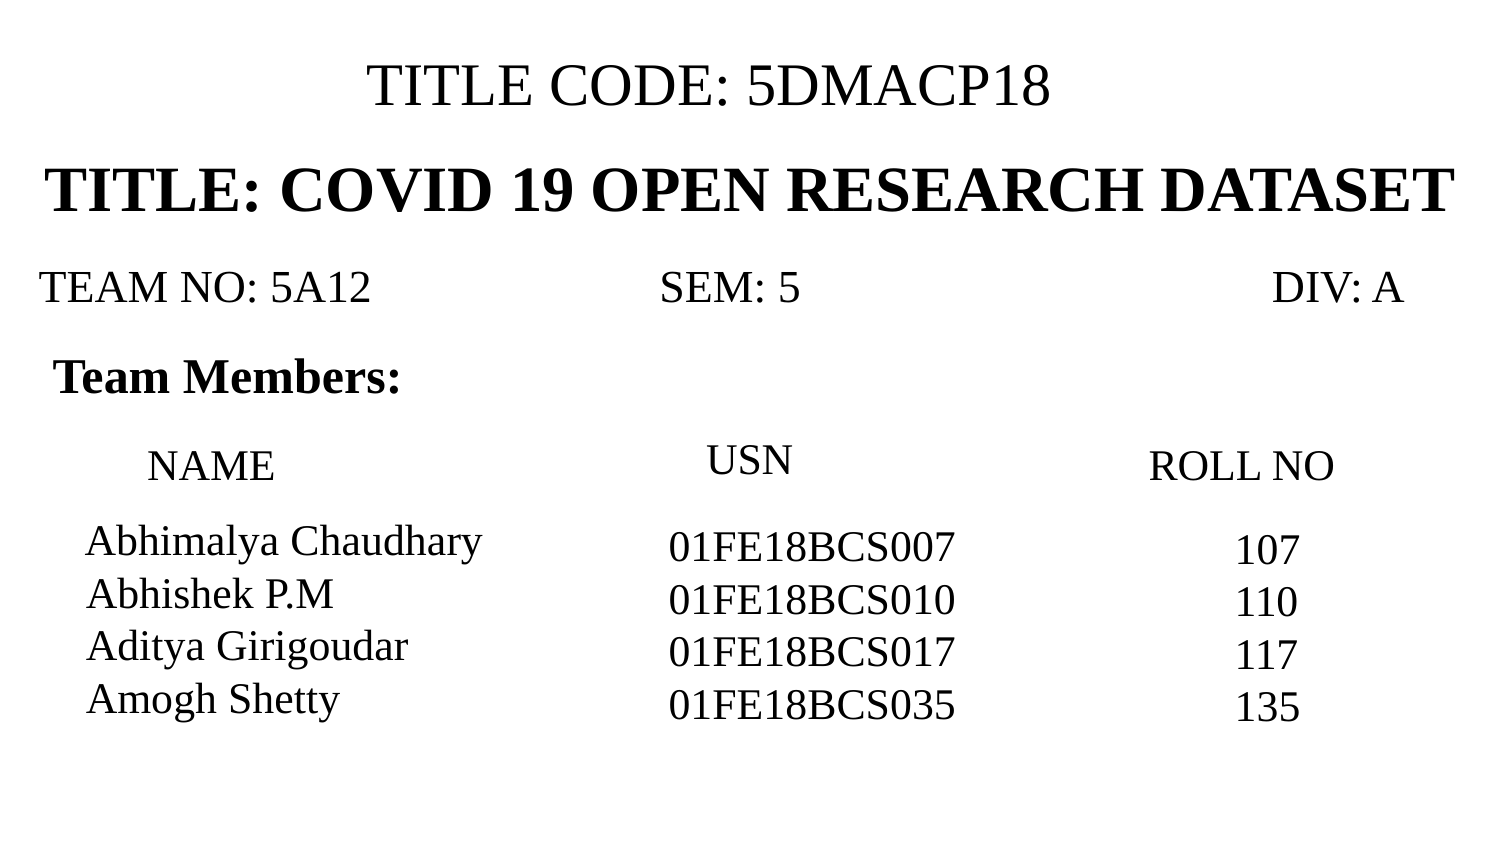

# TITLE CODE: 5DMACP18
TITLE: COVID 19 OPEN RESEARCH DATASET
TEAM NO: 5A12                         SEM: 5                                         DIV: A
Team Members:
                 USN
NAME
          ROLL NO
Abhimalya Chaudhary
   Abhishek P.M
   Aditya Girigoudar
   Amogh Shetty
01FE18BCS007
01FE18BCS010
01FE18BCS017
01FE18BCS035
                107
                110
                117
                135